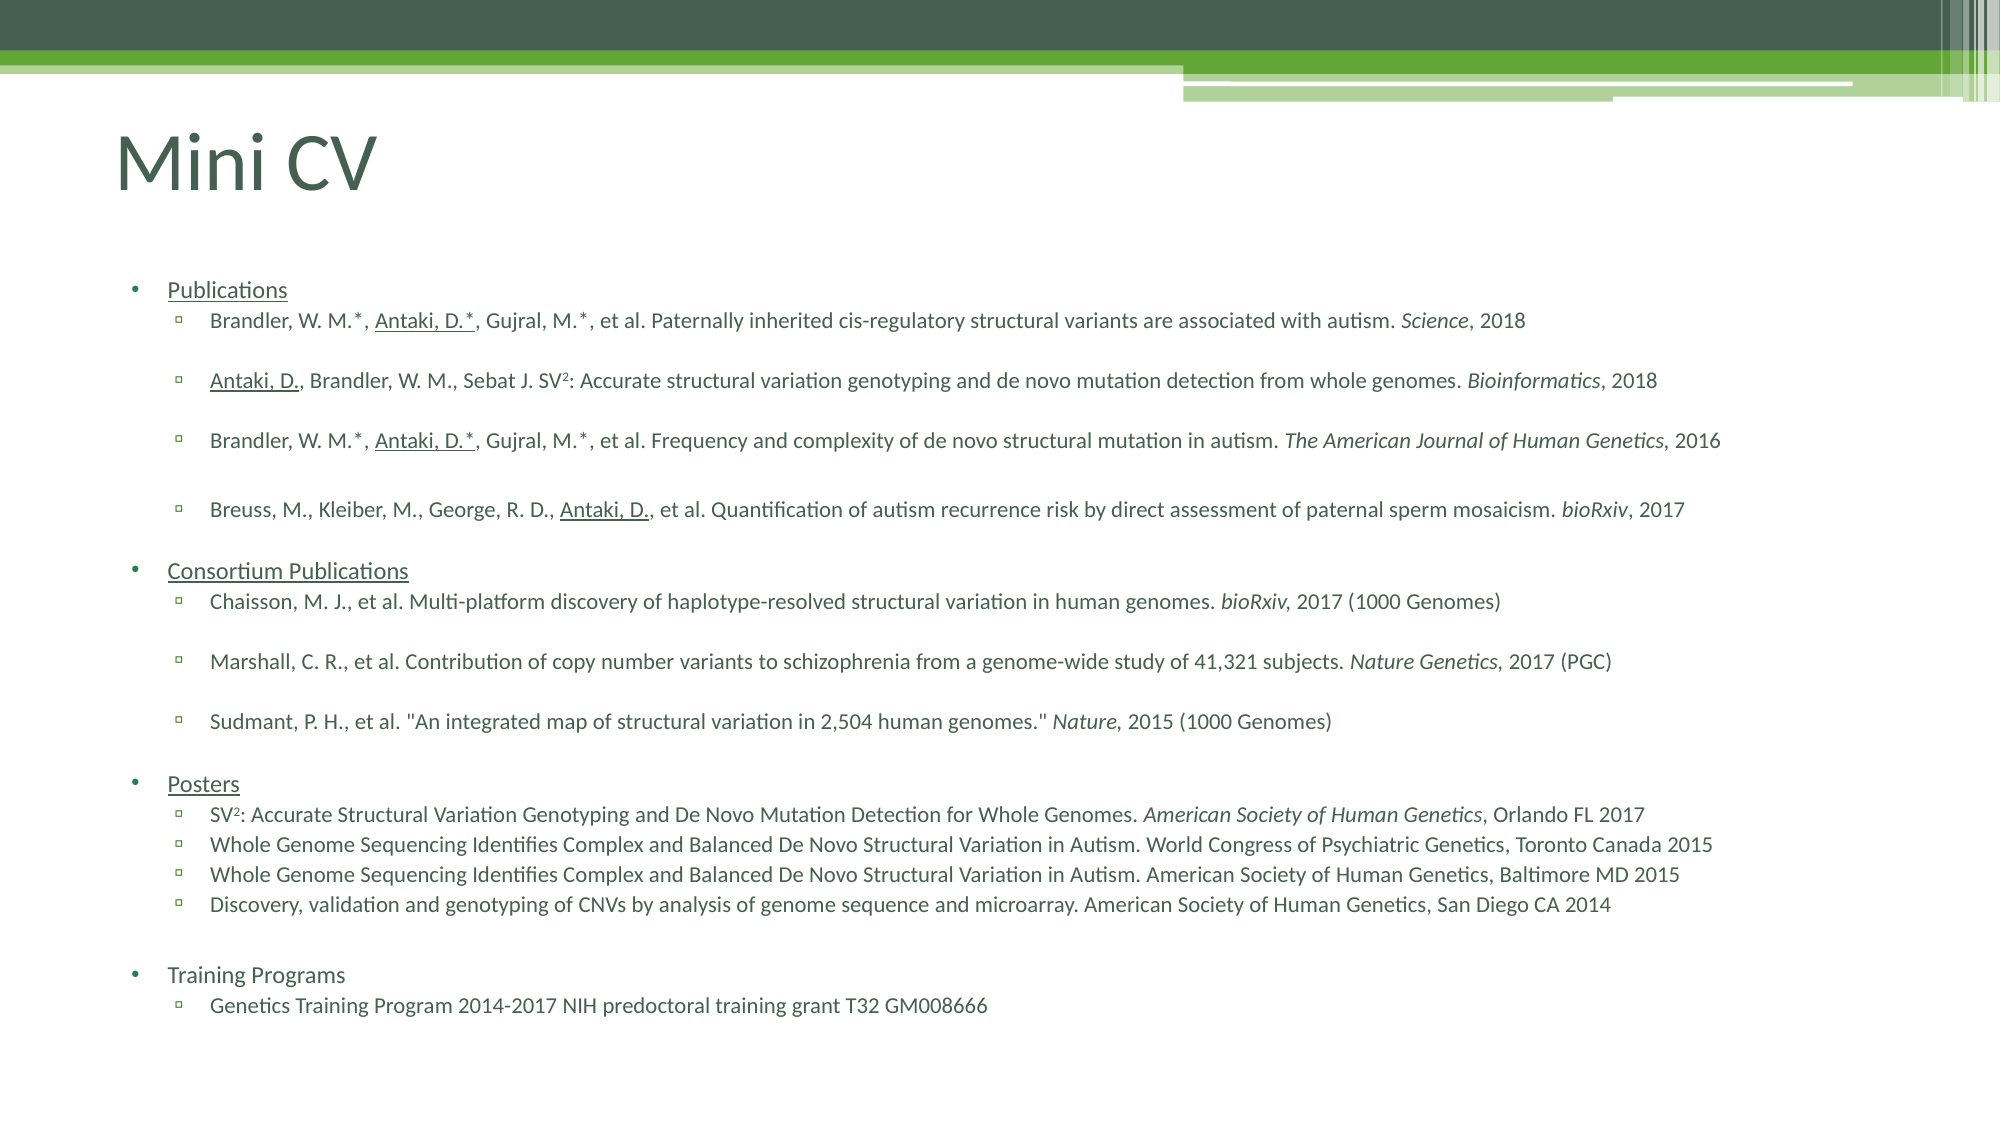

# Mini CV
Publications
Brandler, W. M.*, Antaki, D.*, Gujral, M.*, et al. Paternally inherited cis-regulatory structural variants are associated with autism. Science, 2018

Antaki, D., Brandler, W. M., Sebat J. SV2: Accurate structural variation genotyping and de novo mutation detection from whole genomes. Bioinformatics, 2018

Brandler, W. M.*, Antaki, D.*, Gujral, M.*, et al. Frequency and complexity of de novo structural mutation in autism. The American Journal of Human Genetics, 2016

Breuss, M., Kleiber, M., George, R. D., Antaki, D., et al. Quantification of autism recurrence risk by direct assessment of paternal sperm mosaicism. bioRxiv, 2017

Consortium Publications
Chaisson, M. J., et al. Multi-platform​​ discovery​​ of​​ haplotype-resolved structural​​ variation​​ in​​ human​​ genomes. bioRxiv, 2017 (1000 Genomes)

Marshall, C. R., et al. Contribution of copy number variants to schizophrenia from a genome-wide study of 41,321 subjects. Nature Genetics, 2017 (PGC)

Sudmant, P. H., et al. "An integrated map of structural variation in 2,504 human genomes." Nature, 2015 (1000 Genomes)

Posters
SV2: Accurate Structural Variation Genotyping and De Novo Mutation Detection for Whole Genomes. American Society of Human Genetics, Orlando FL 2017
Whole Genome Sequencing Identifies Complex and Balanced De Novo Structural Variation in Autism. World Congress of Psychiatric Genetics, Toronto Canada 2015
Whole Genome Sequencing Identifies Complex and Balanced De Novo Structural Variation in Autism. American Society of Human Genetics, Baltimore MD 2015
Discovery, validation and genotyping of CNVs by analysis of genome sequence and microarray. American Society of Human Genetics, San Diego CA 2014

Training Programs
Genetics Training Program 2014-2017 NIH predoctoral training grant T32 GM008666